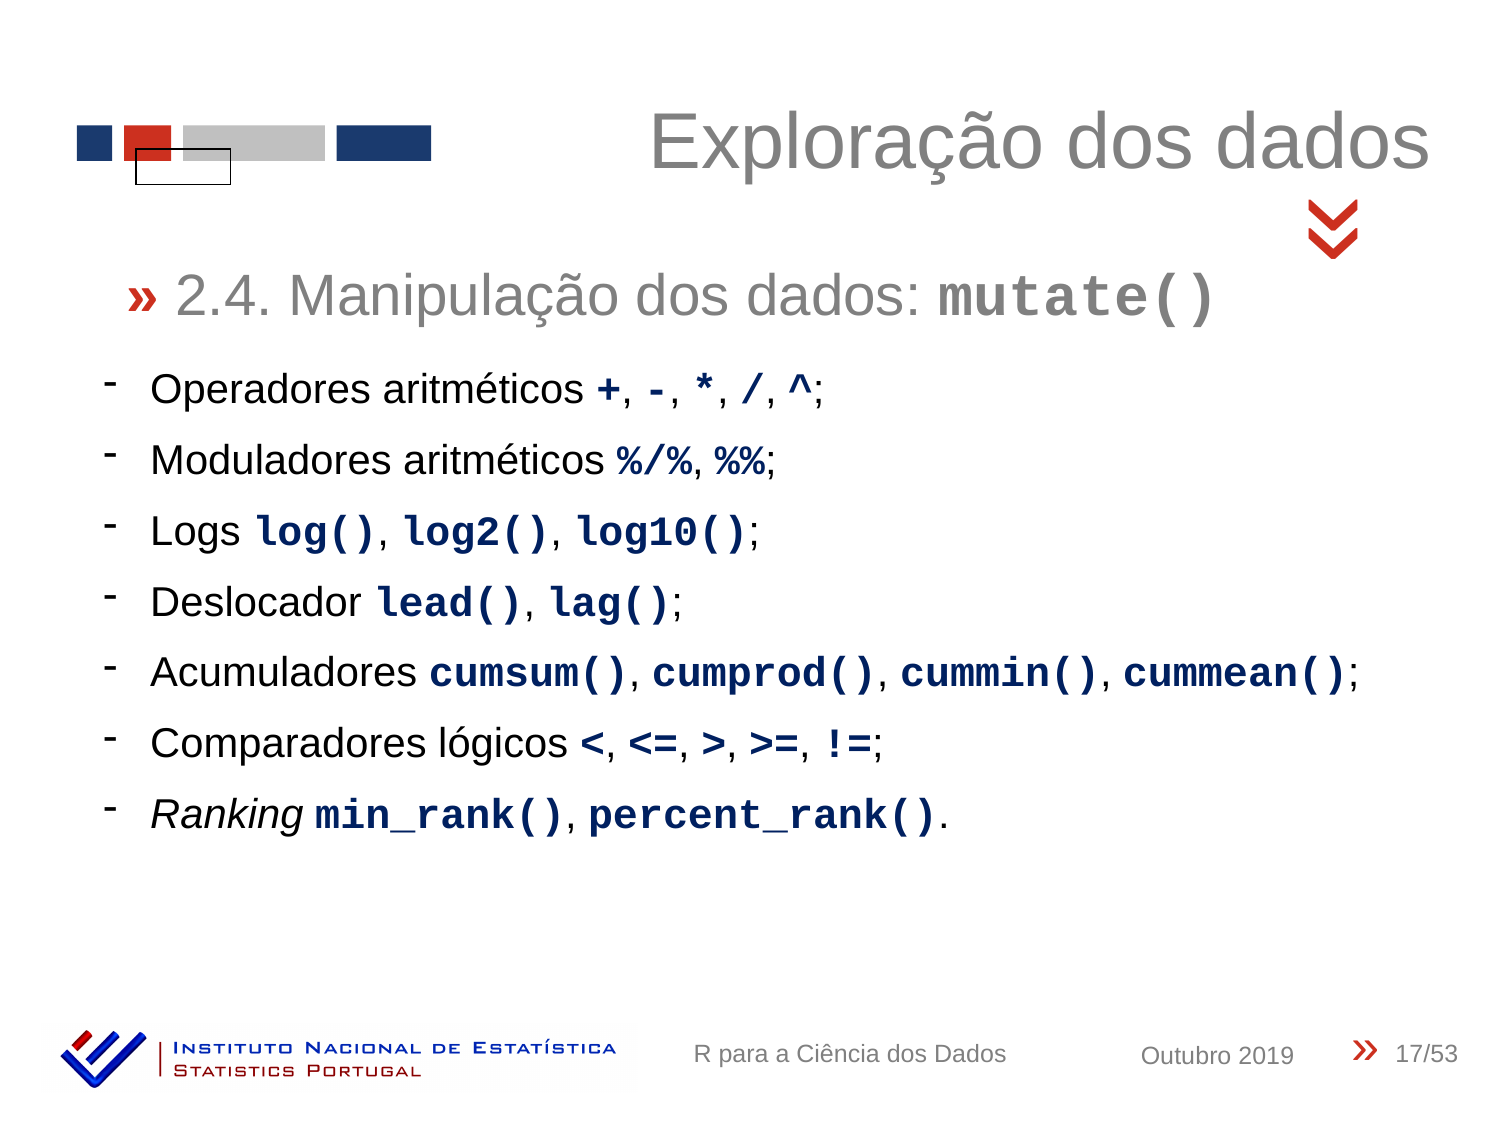

Exploração dos dados
«
» 2.4. Manipulação dos dados: mutate()
 Operadores aritméticos +, -, *, /, ^;
 Moduladores aritméticos %/%, %%;
 Logs log(), log2(), log10();
 Deslocador lead(), lag();
 Acumuladores cumsum(), cumprod(), cummin(), cummean();
 Comparadores lógicos <, <=, >, >=, !=;
 Ranking min_rank(), percent_rank().
17